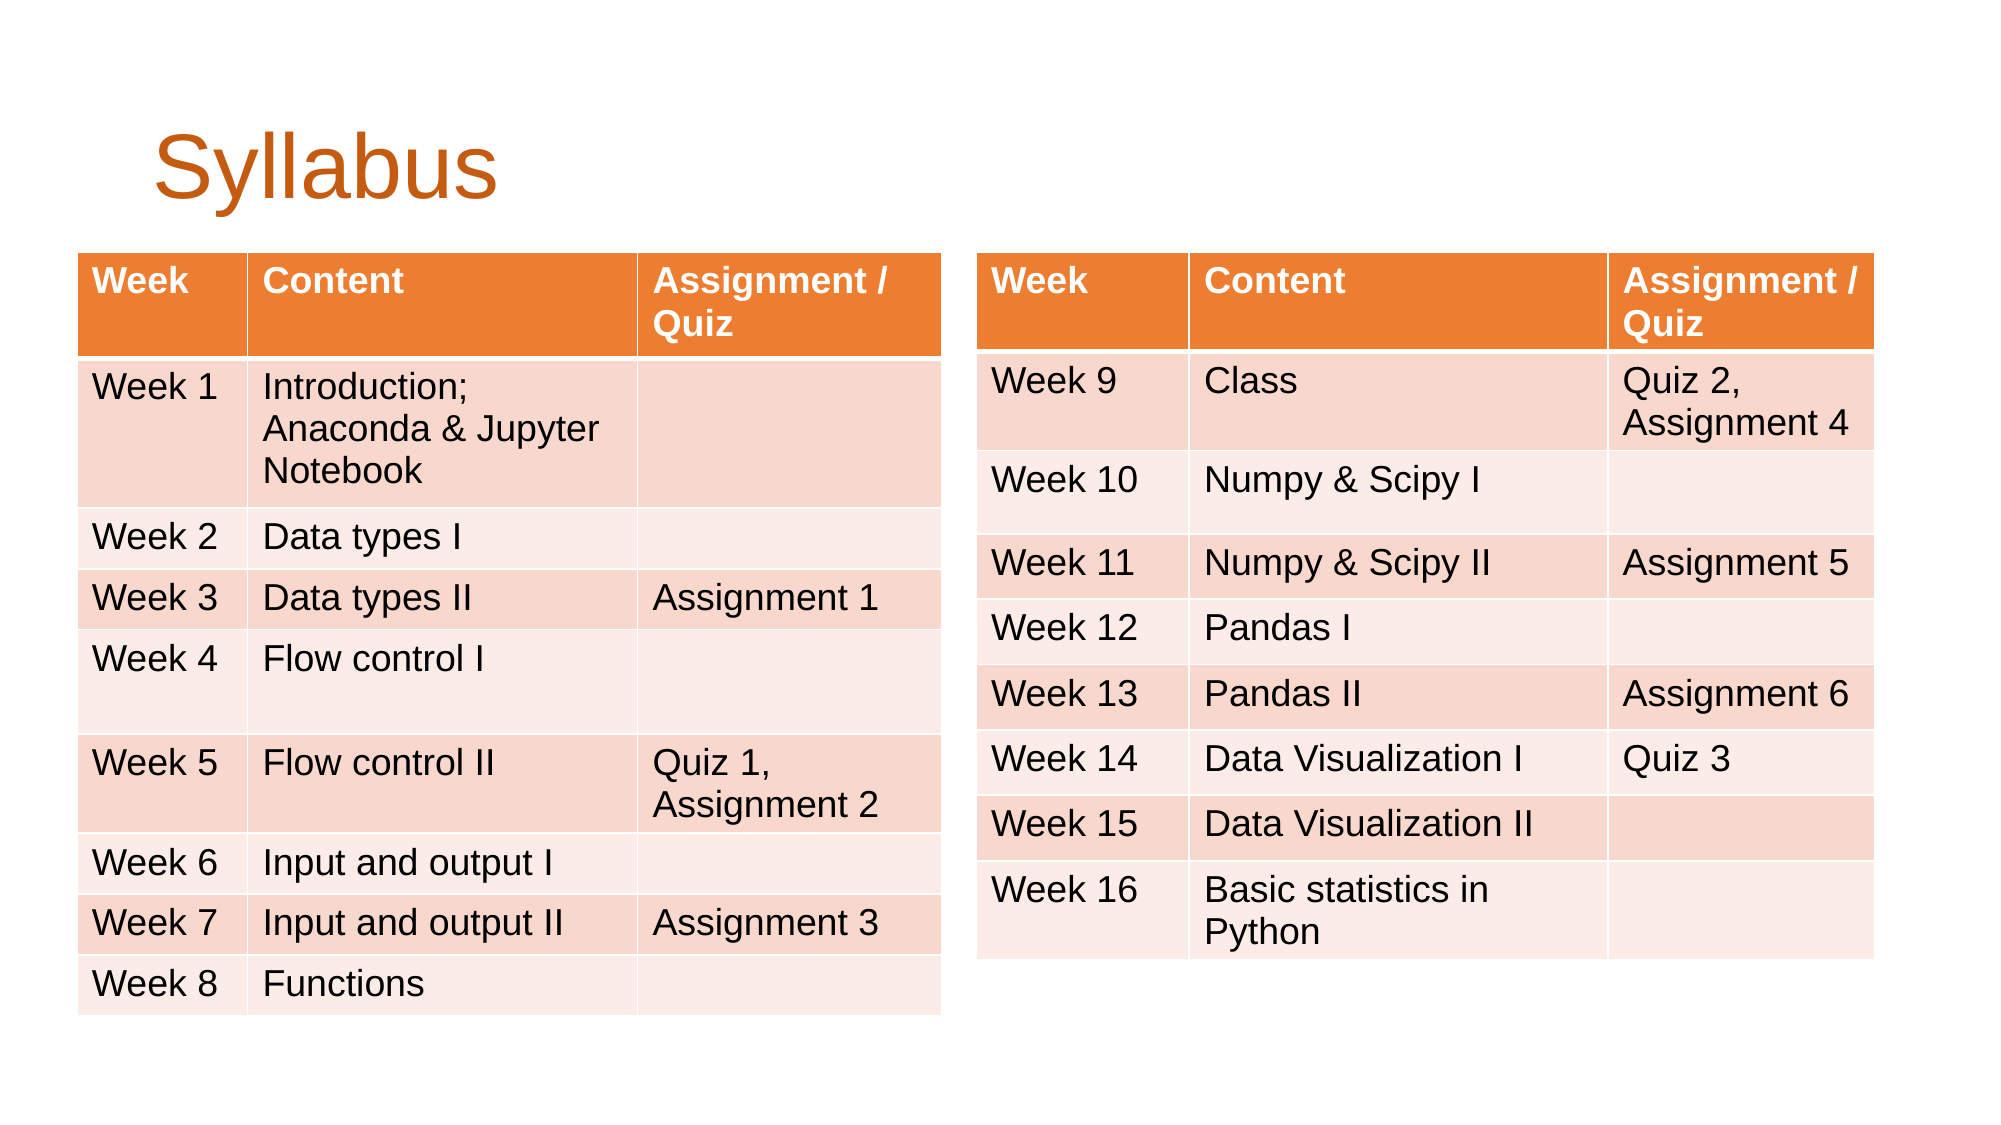

# Syllabus
| Week | Content | Assignment / Quiz |
| --- | --- | --- |
| Week 1 | Introduction; Anaconda & Jupyter Notebook |  |
| Week 2 | Data types I |  |
| Week 3 | Data types II | Assignment 1 |
| Week 4 | Flow control I |  |
| Week 5 | Flow control II | Quiz 1, Assignment 2 |
| Week 6 | Input and output I |  |
| Week 7 | Input and output II | Assignment 3 |
| Week 8 | Functions |  |
| Week | Content | Assignment / Quiz |
| --- | --- | --- |
| Week 9 | Class | Quiz 2, Assignment 4 |
| Week 10 | Numpy & Scipy I |  |
| Week 11 | Numpy & Scipy II | Assignment 5 |
| Week 12 | Pandas I |  |
| Week 13 | Pandas II | Assignment 6 |
| Week 14 | Data Visualization I | Quiz 3 |
| Week 15 | Data Visualization II |  |
| Week 16 | Basic statistics in Python |  |